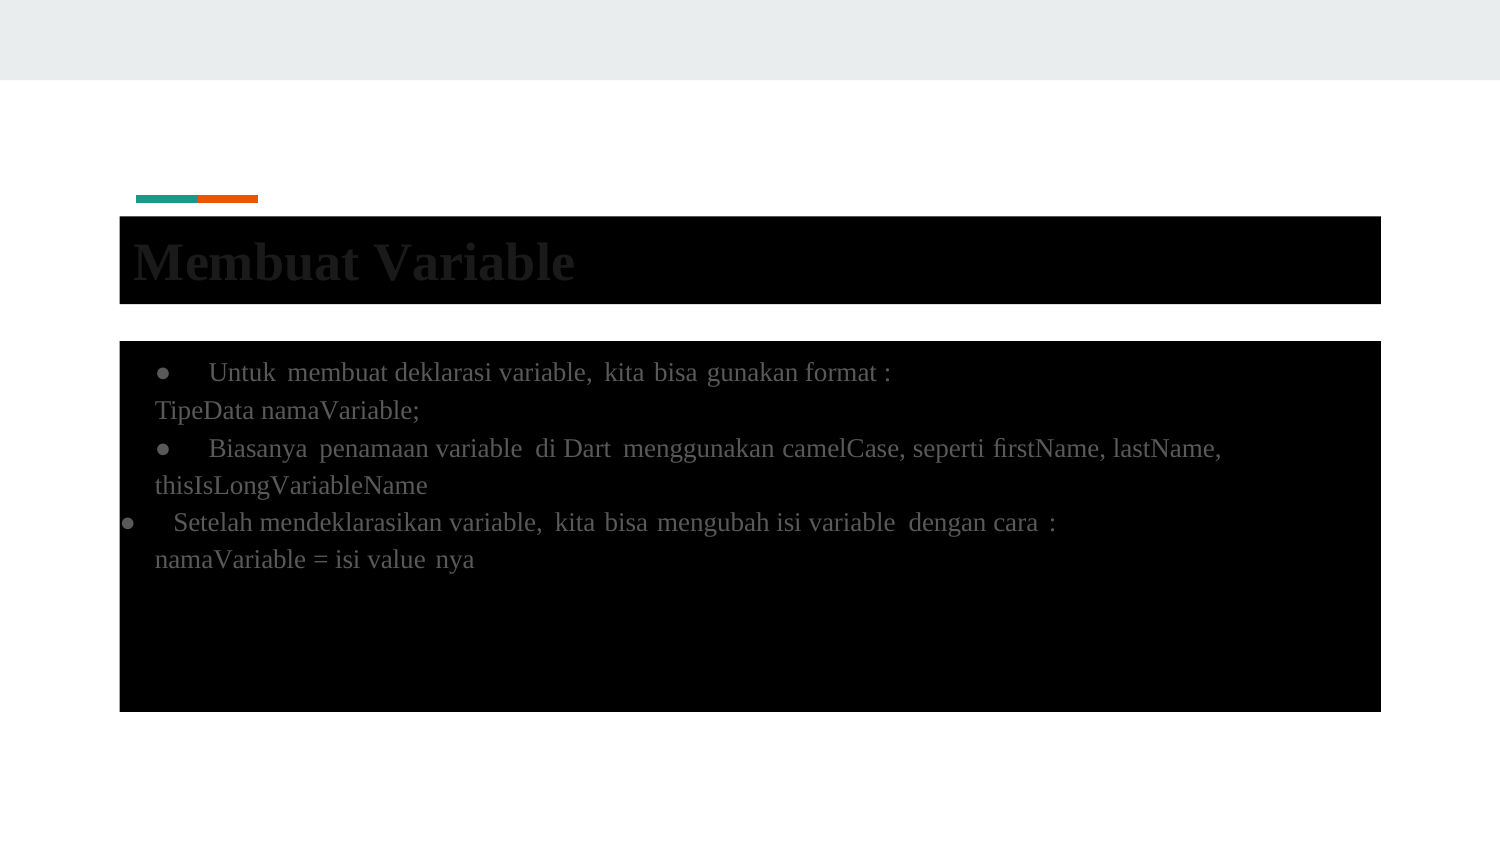

Membuat Variable

●	Untuk membuat deklarasi variable, kita bisa gunakan format :
TipeData namaVariable;
●	Biasanya penamaan variable di Dart menggunakan camelCase, seperti ﬁrstName, lastName,
thisIsLongVariableName
●    Setelah mendeklarasikan variable, kita bisa mengubah isi variable dengan cara :
namaVariable = isi value nya